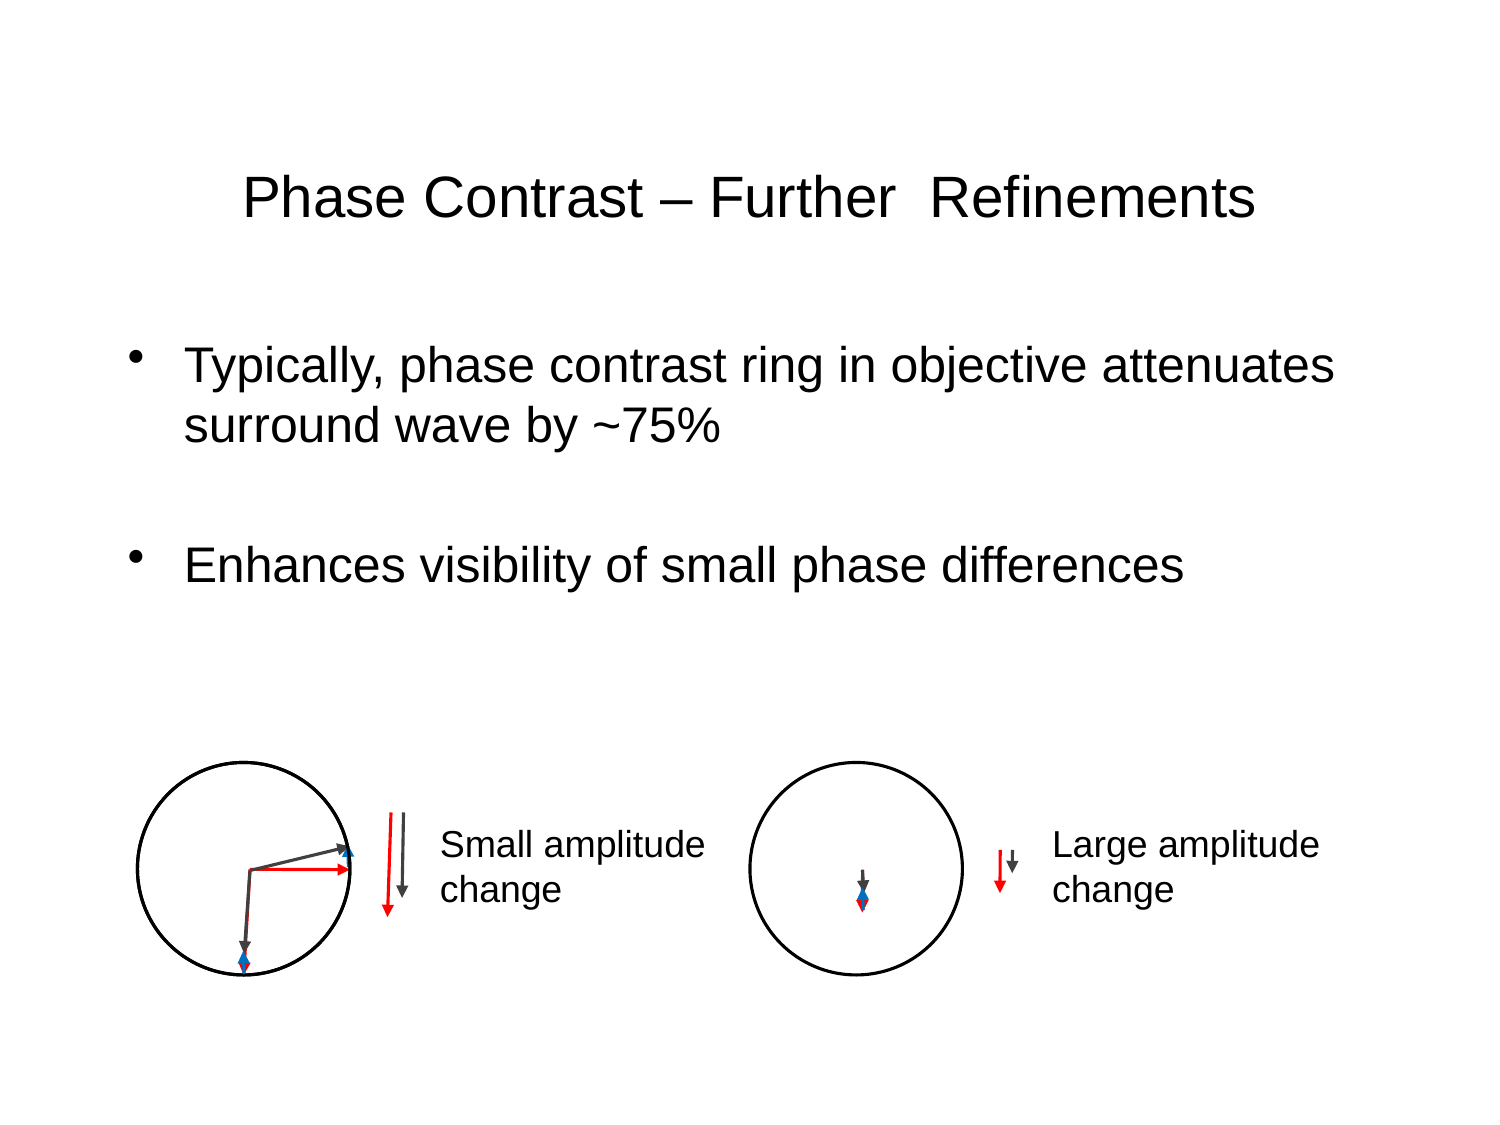

# Phase Contrast – Further  Refinements
Typically, phase contrast ring in objective attenuates surround wave by ~75%

Enhances visibility of small phase differences

Small amplitude change
Large amplitude change